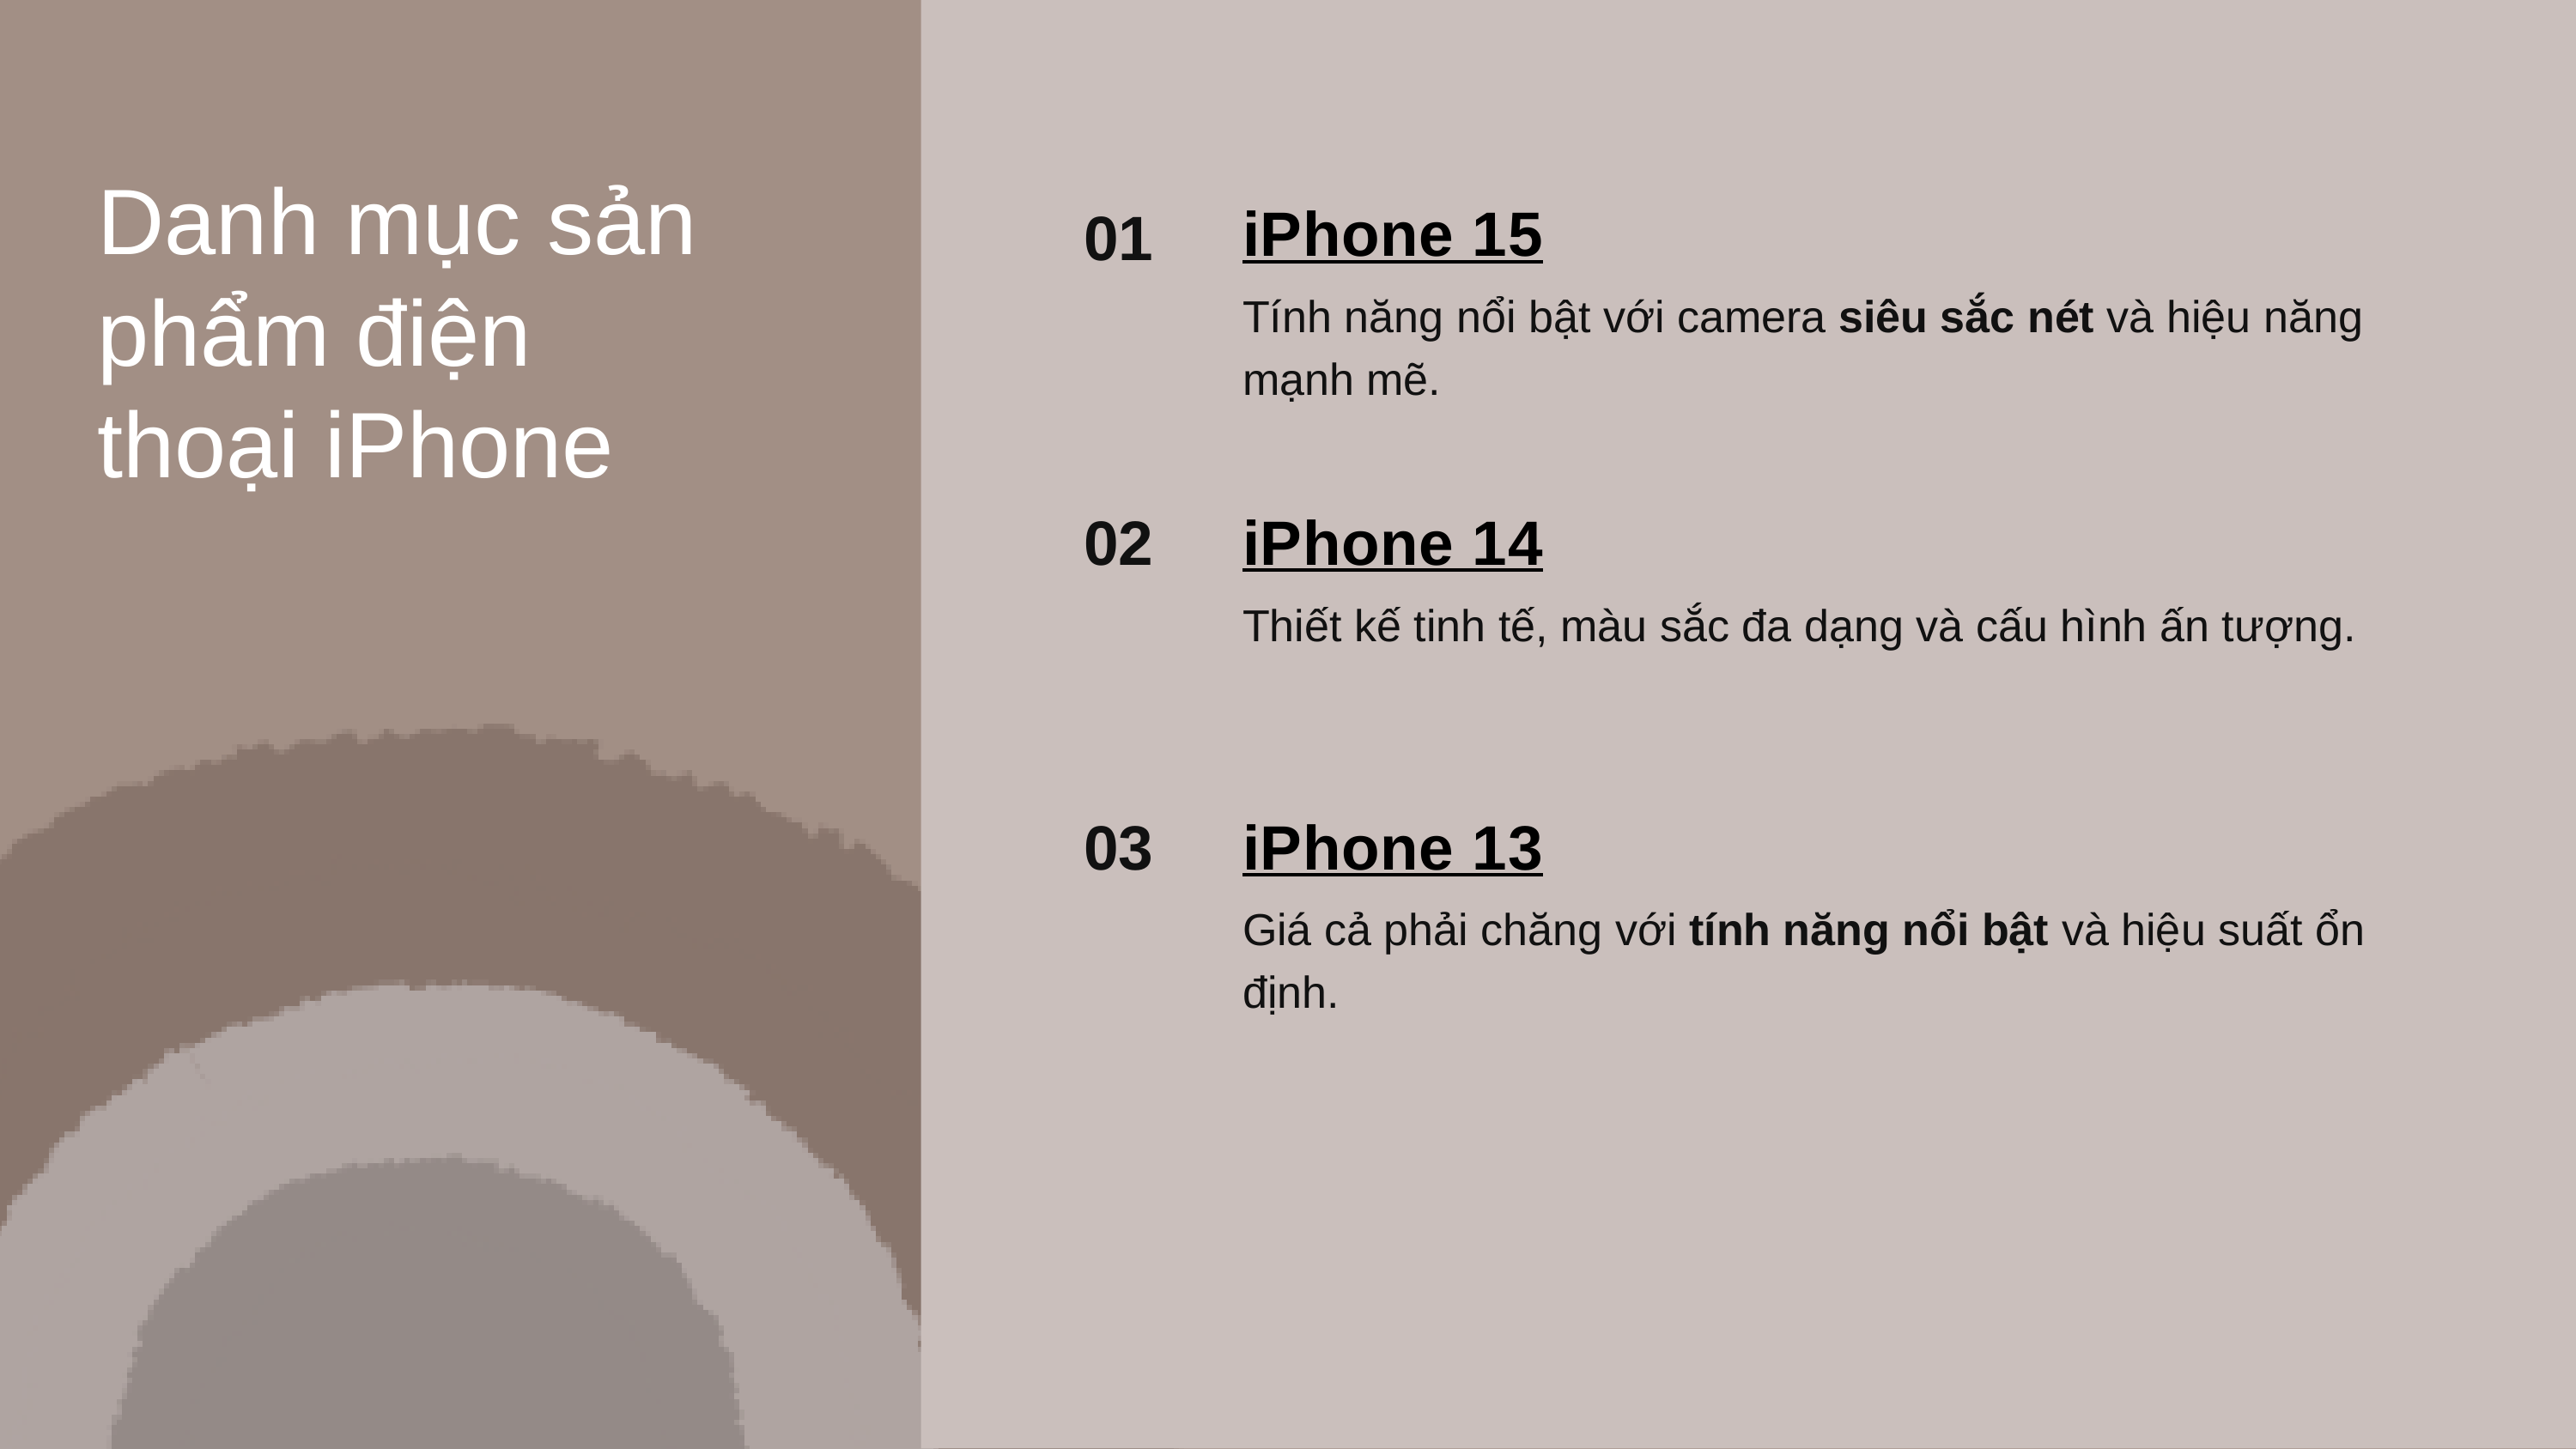

Danh mục sản phẩm điện thoại iPhone
iPhone 15
Tính năng nổi bật với camera siêu sắc nét và hiệu năng mạnh mẽ.
01
02
iPhone 14
Thiết kế tinh tế, màu sắc đa dạng và cấu hình ấn tượng.

03
iPhone 13
Giá cả phải chăng với tính năng nổi bật và hiệu suất ổn định.